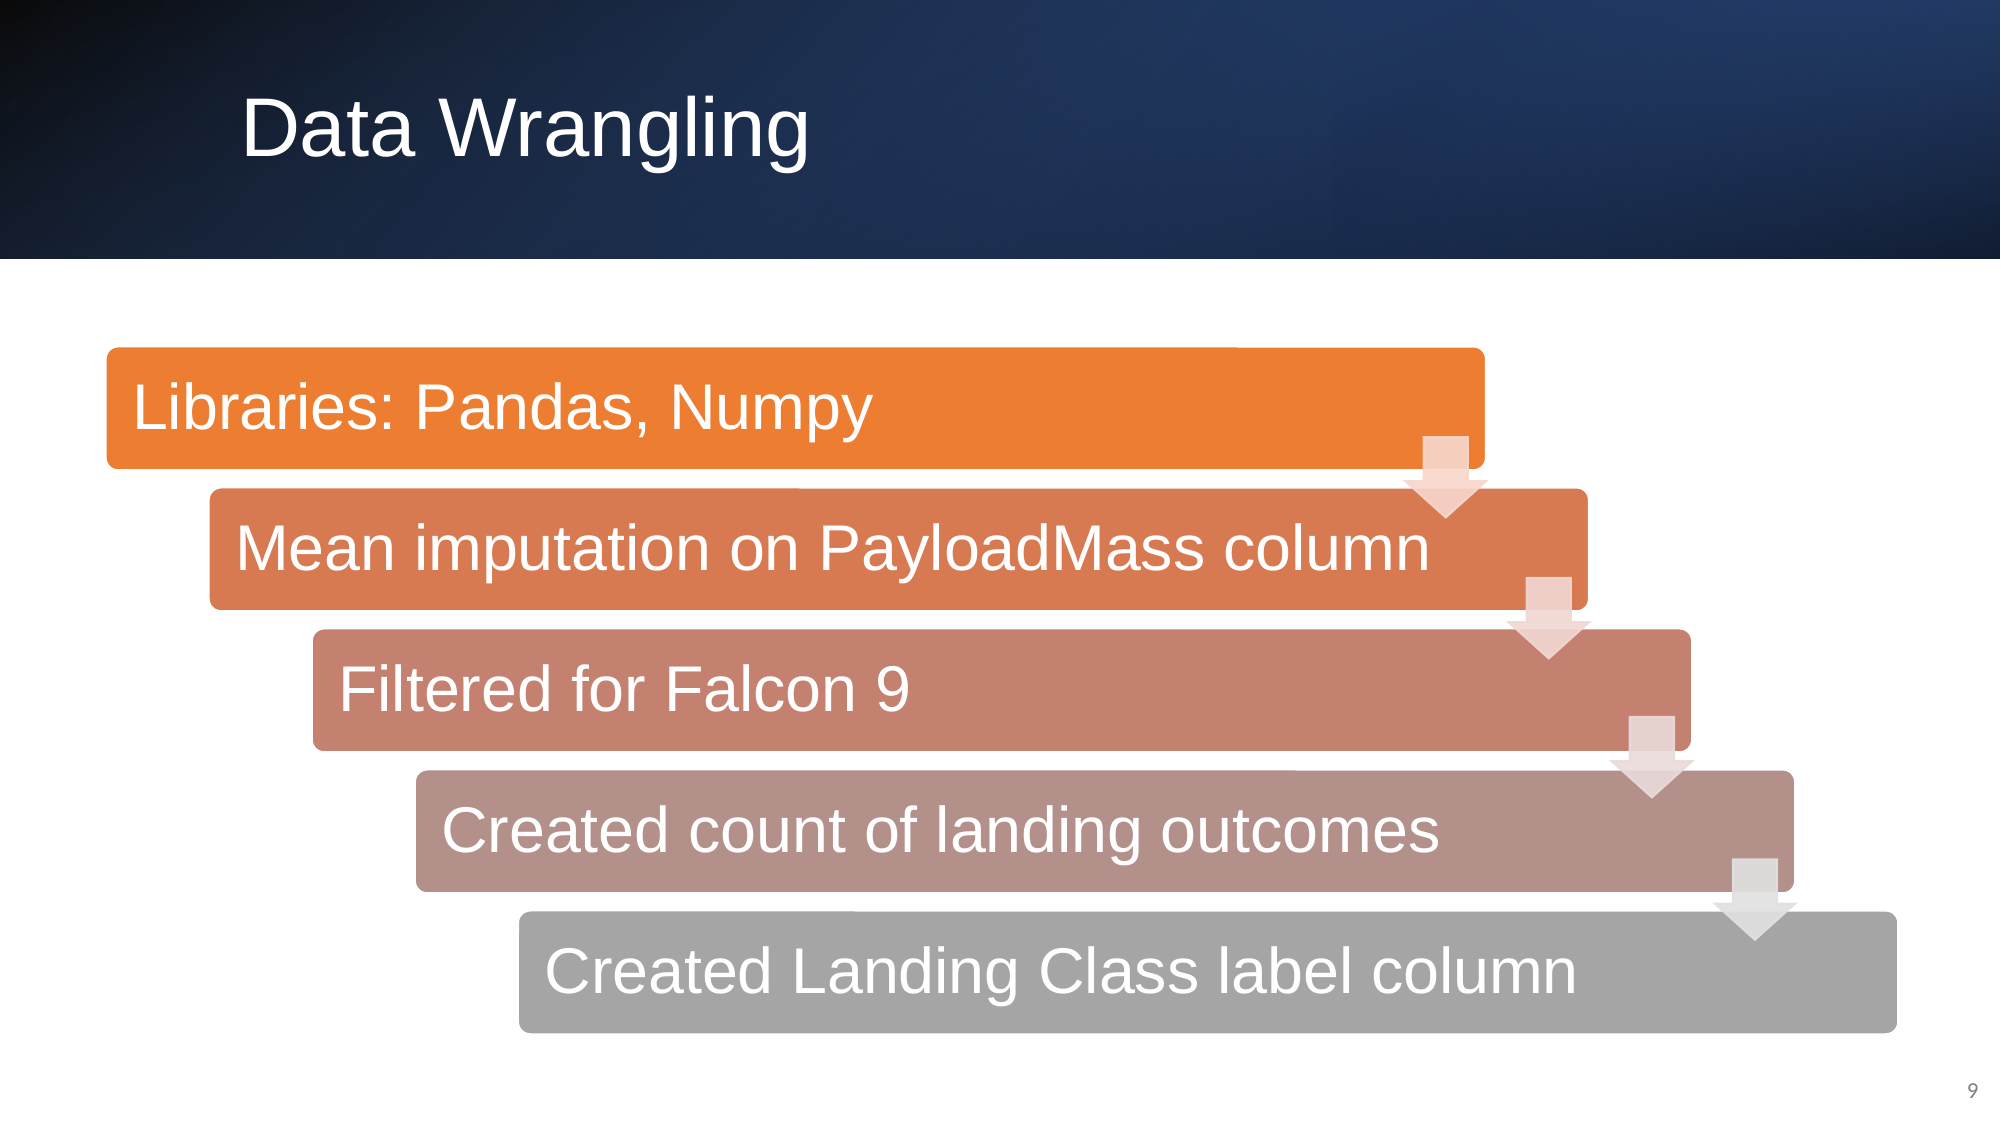

Data Wrangling
Libraries: Pandas, Numpy
Mean imputation on PayloadMass column
Filtered for Falcon 9
Created count of landing outcomes
Created Landing Class label column

9